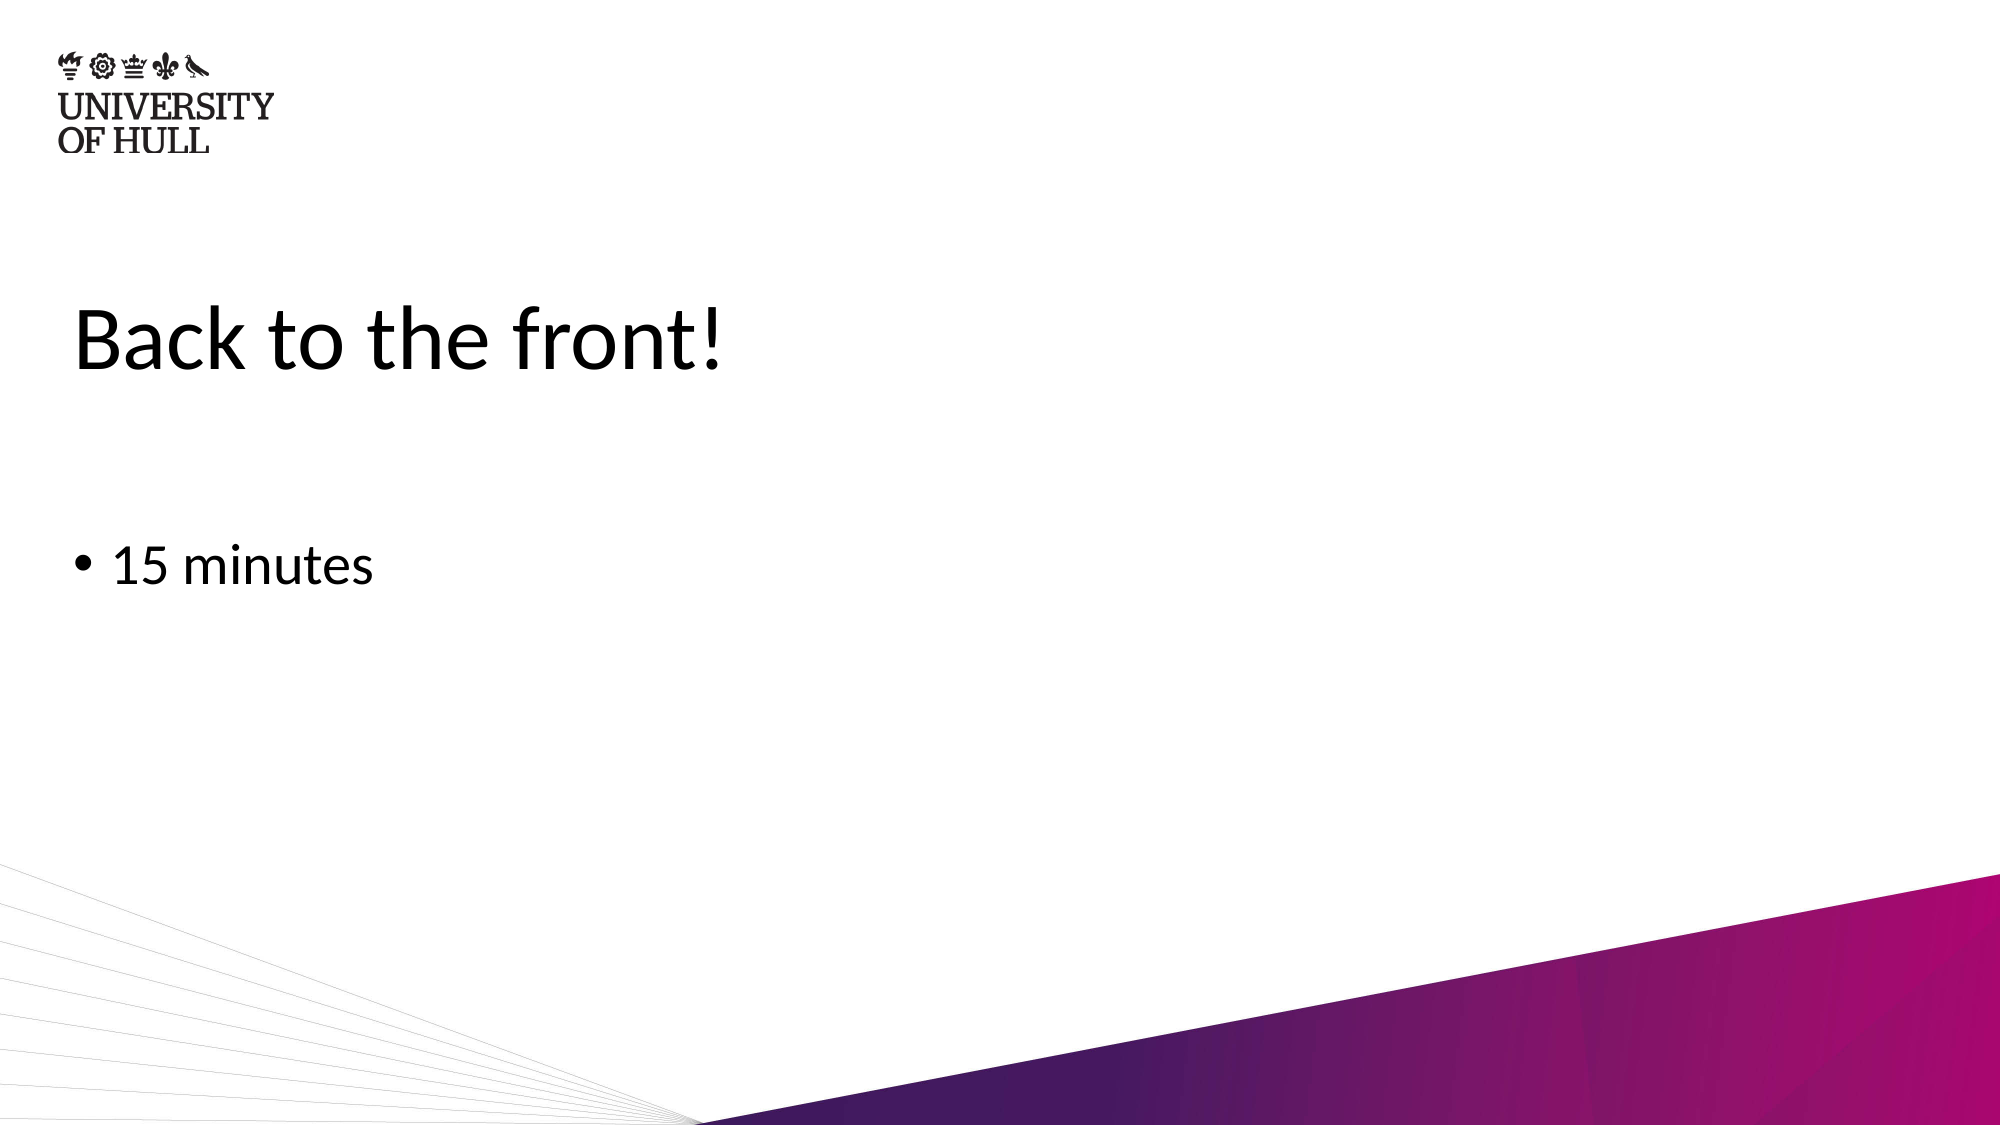

# Back to the front!
15 minutes